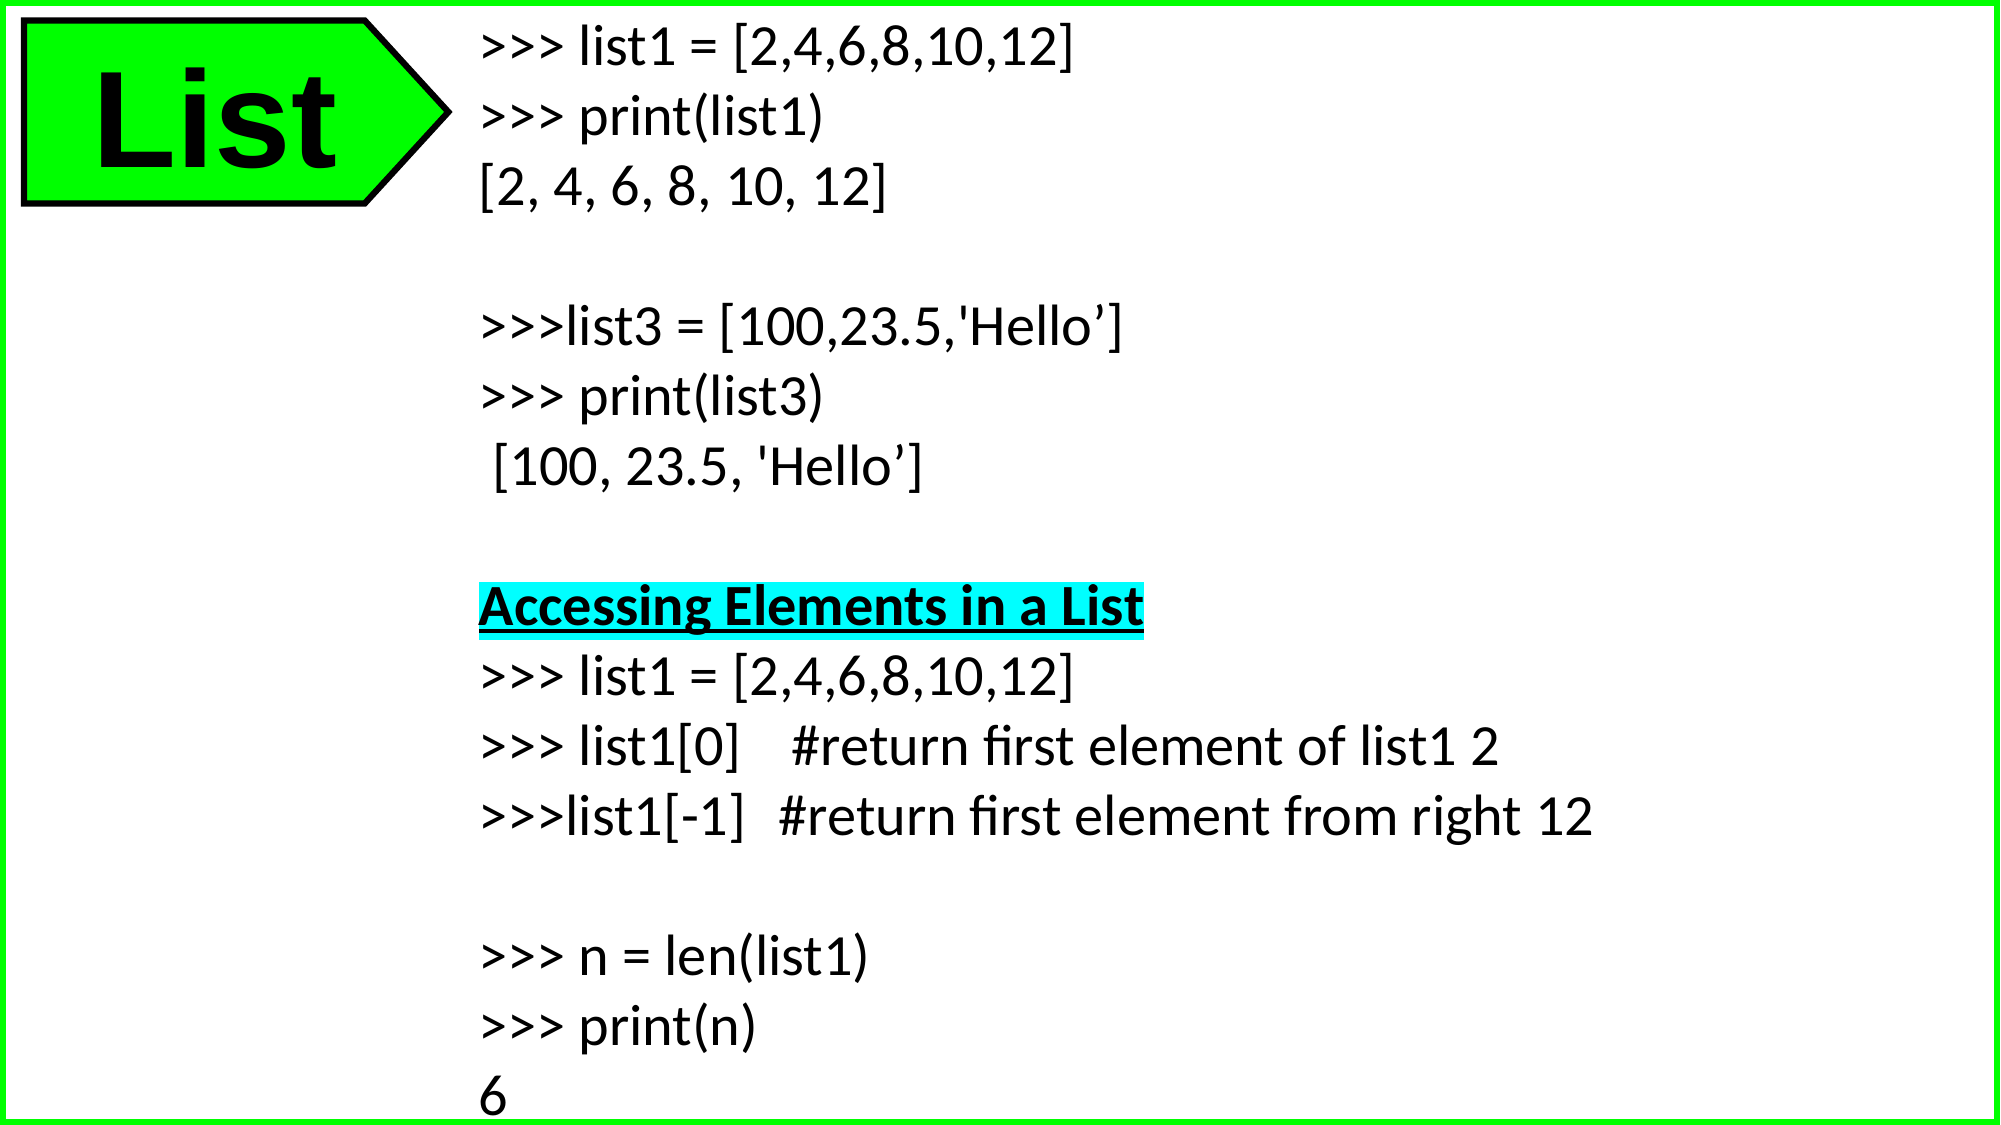

>>> list1 = [2,4,6,8,10,12]
>>> print(list1)
[2, 4, 6, 8, 10, 12]

>>>list3 = [100,23.5,'Hello’]
>>> print(list3)
 [100, 23.5, 'Hello’]

Accessing Elements in a List
>>> list1 = [2,4,6,8,10,12]
>>> list1[0]	 #return first element of list1 2
>>>list1[-1] 	#return first element from right 12

>>> n = len(list1)
>>> print(n)
6
List